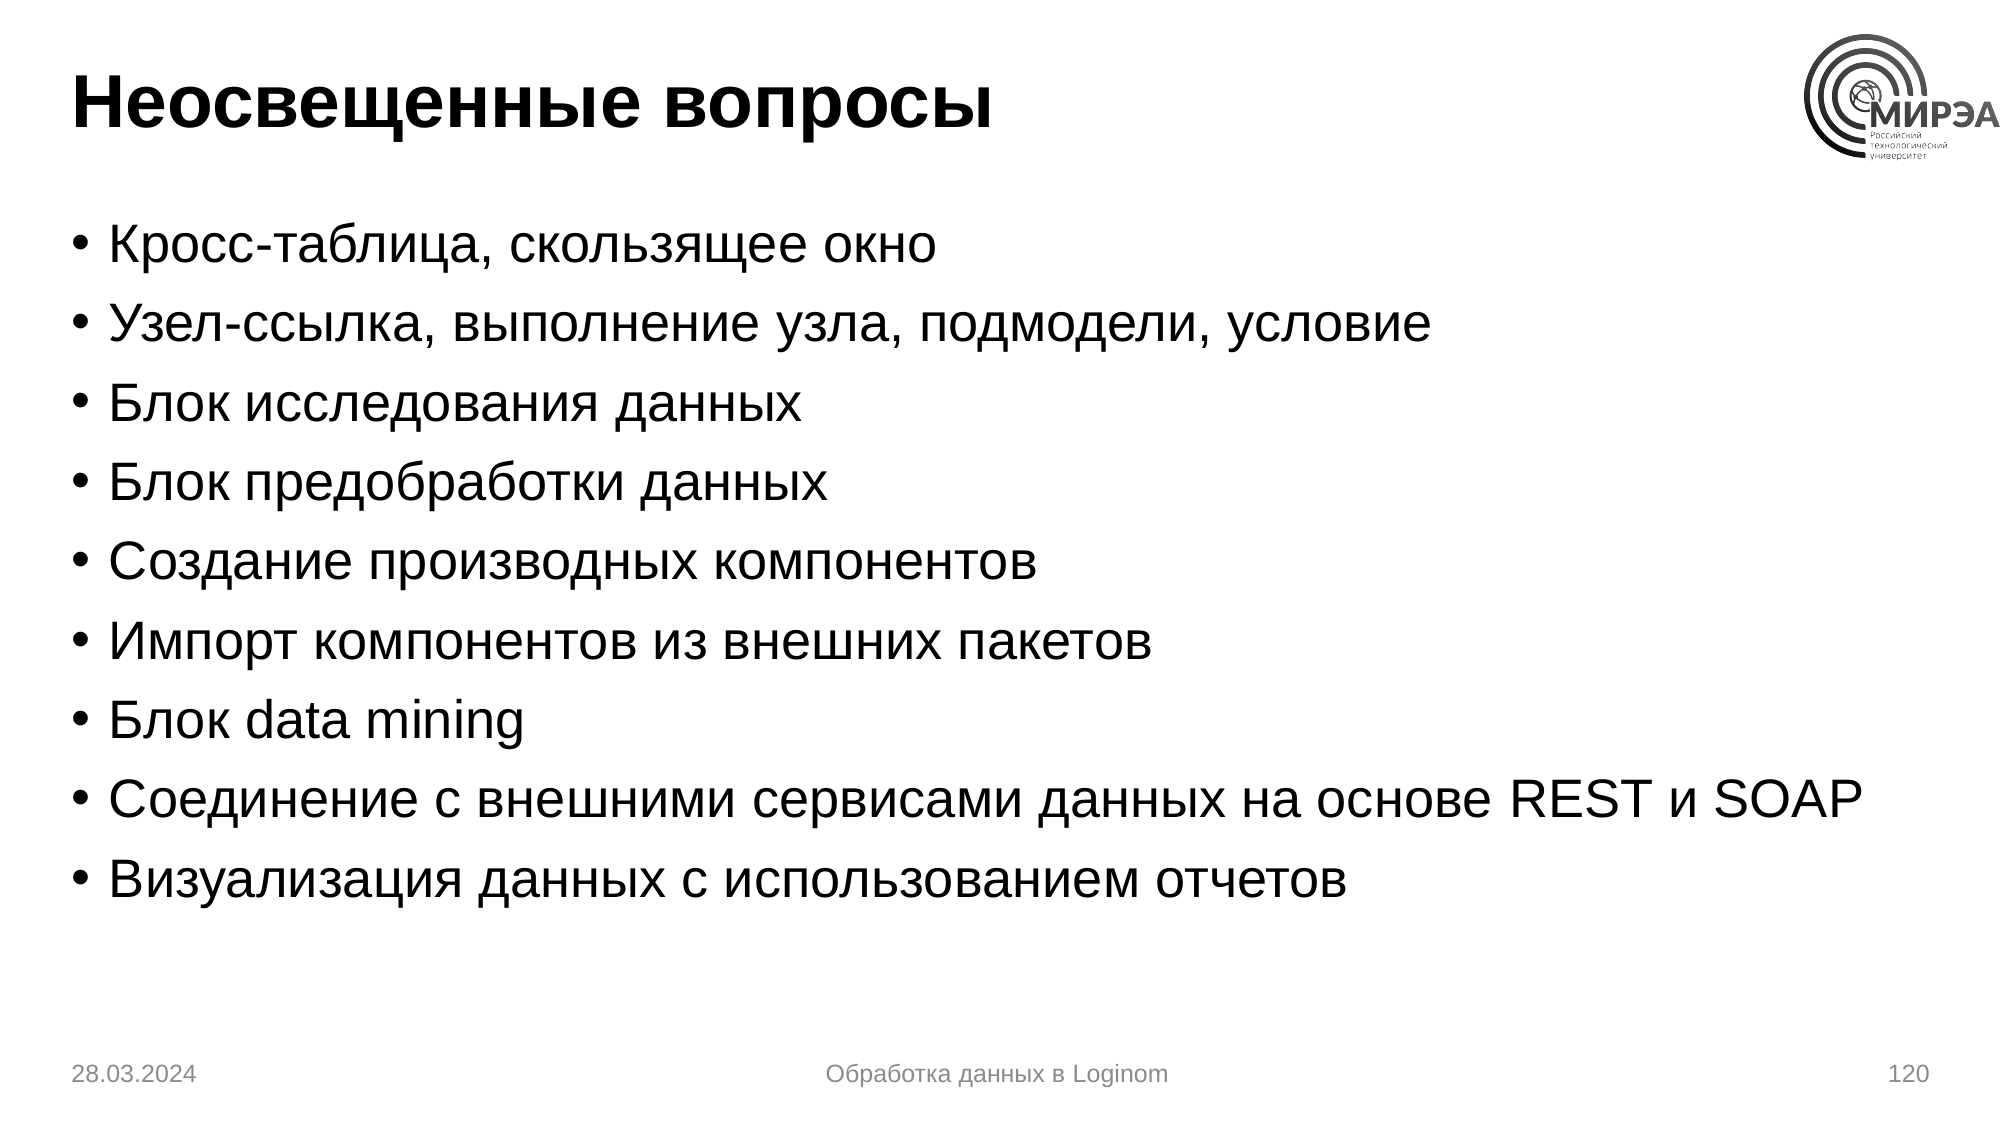

# Неосвещенные вопросы
Кросс-таблица, скользящее окно
Узел-ссылка, выполнение узла, подмодели, условие
Блок исследования данных
Блок предобработки данных
Создание производных компонентов
Импорт компонентов из внешних пакетов
Блок data mining
Соединение с внешними сервисами данных на основе REST и SOAP
Визуализация данных с использованием отчетов

28.03.2024
120
Обработка данных в Loginom